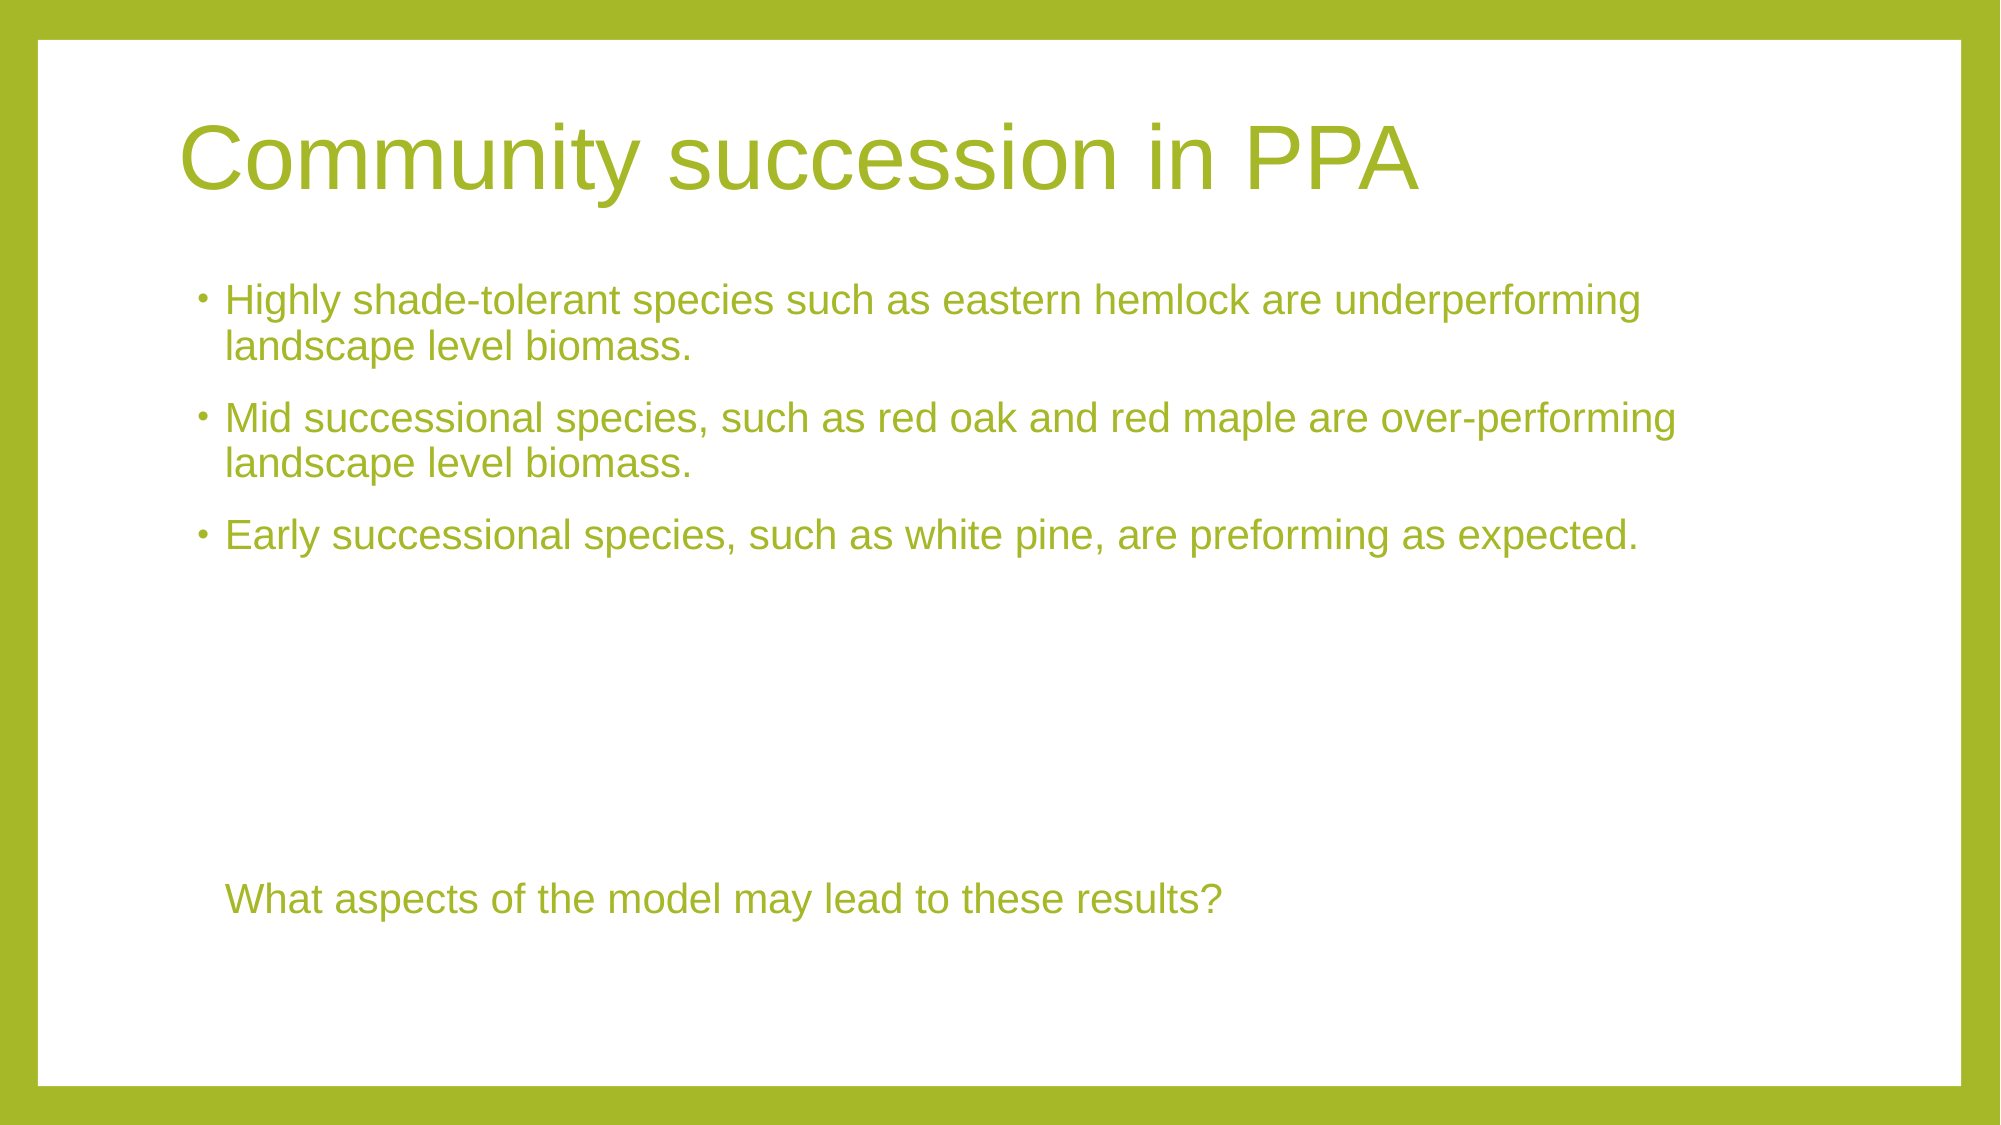

# Community succession in PPA
Highly shade-tolerant species such as eastern hemlock are underperforming landscape level biomass.
Mid successional species, such as red oak and red maple are over-performing landscape level biomass.
Early successional species, such as white pine, are preforming as expected.
What aspects of the model may lead to these results?